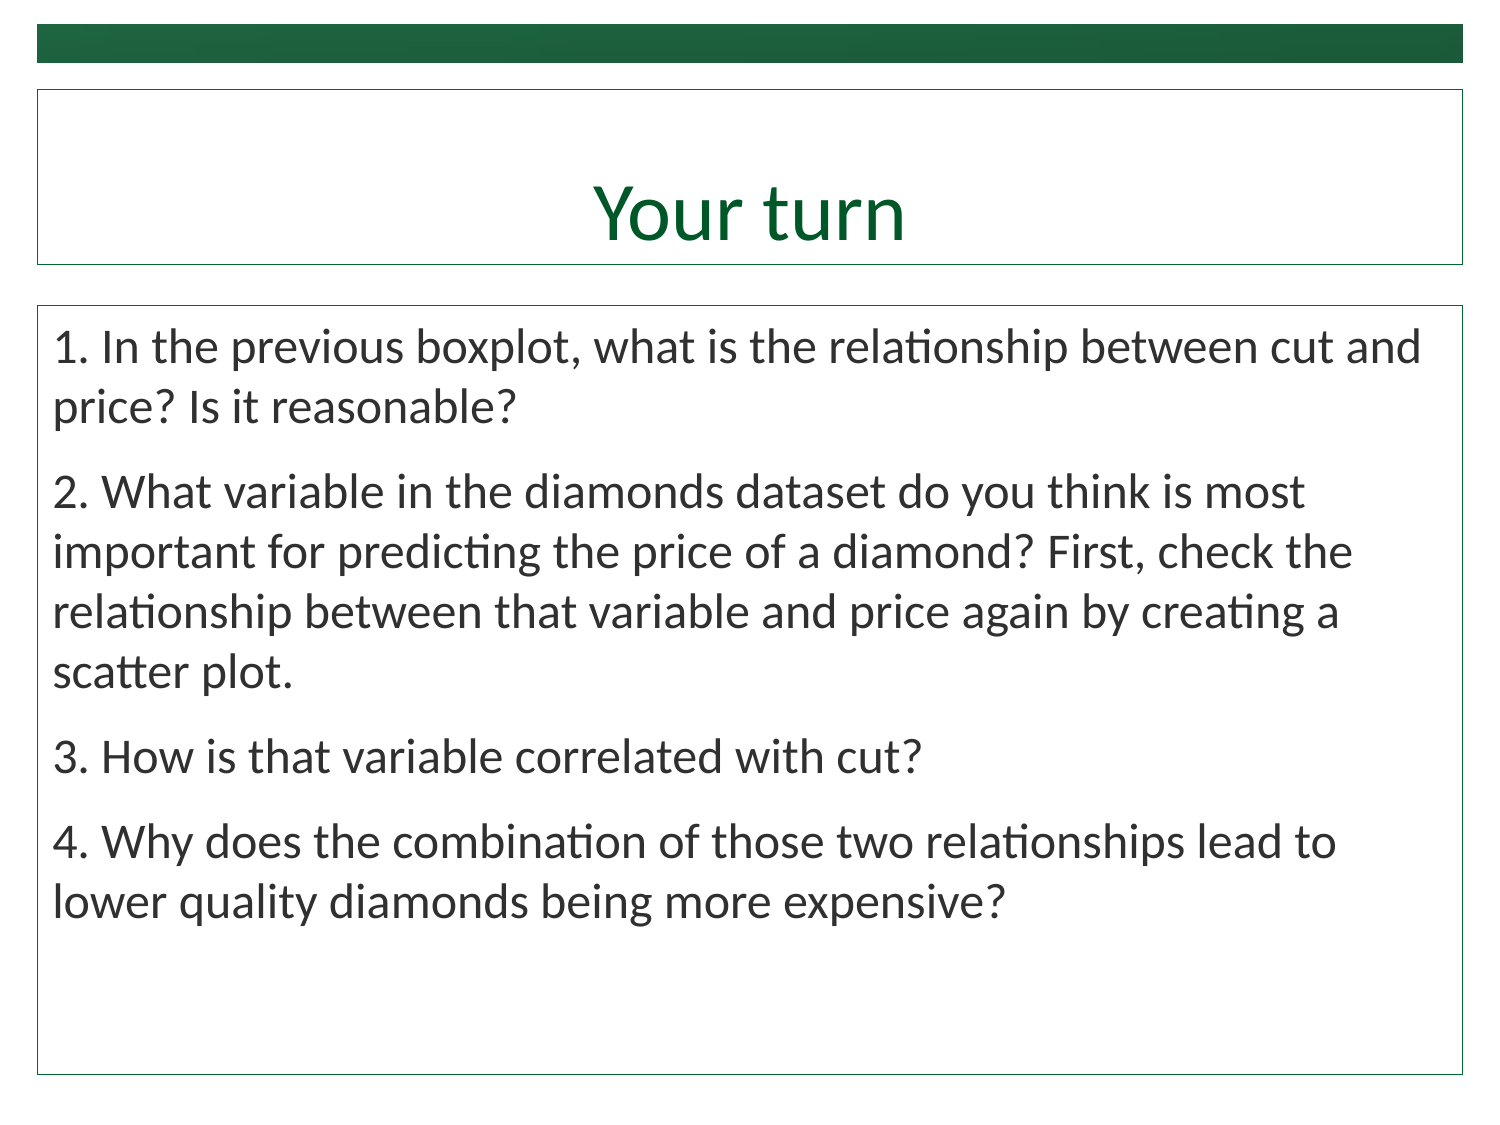

# Your turn
1. In the previous boxplot, what is the relationship between cut and price? Is it reasonable?
2. What variable in the diamonds dataset do you think is most important for predicting the price of a diamond? First, check the relationship between that variable and price again by creating a scatter plot.
3. How is that variable correlated with cut?
4. Why does the combination of those two relationships lead to lower quality diamonds being more expensive?